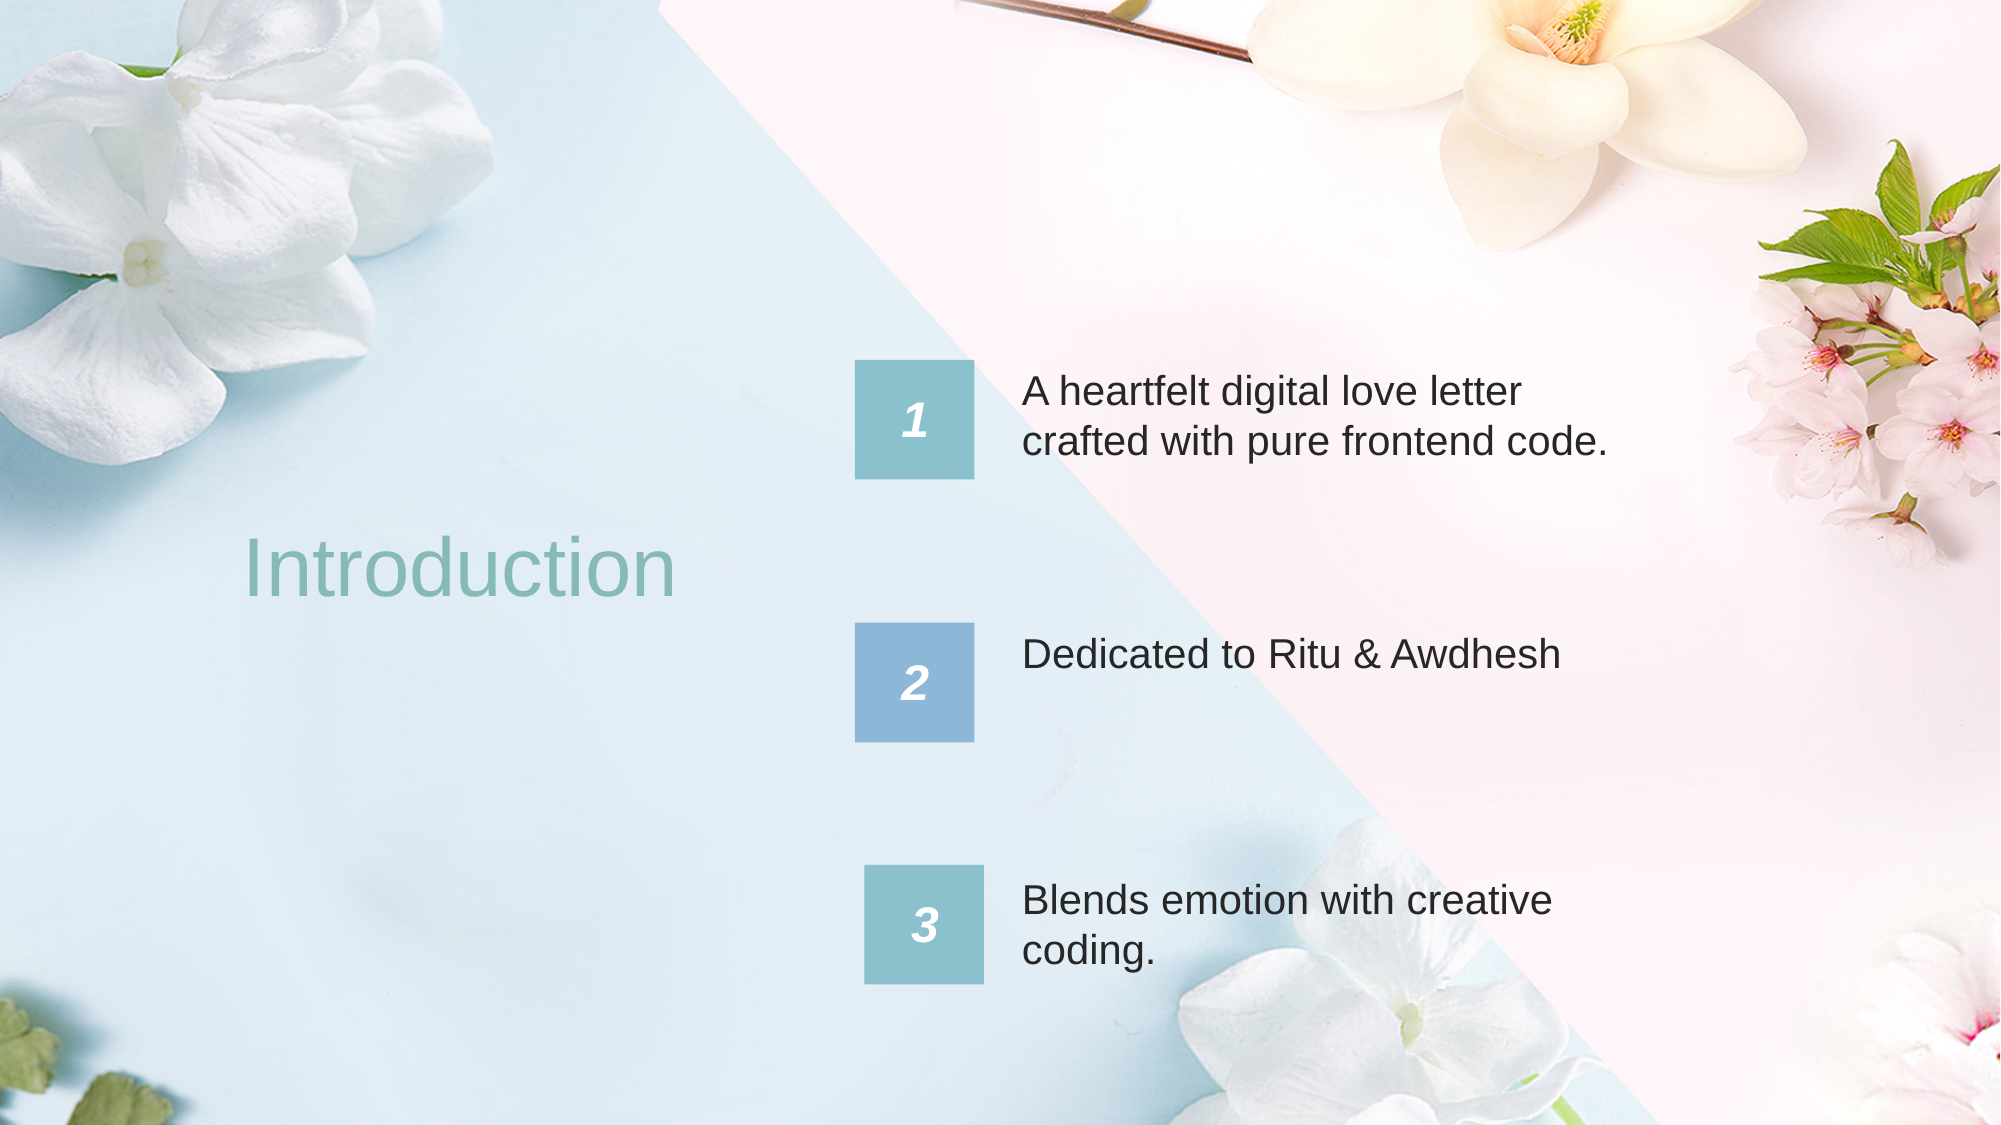

A heartfelt digital love letter crafted with pure frontend code.

1
Introduction
Dedicated to Ritu & Awdhesh

2

Blends emotion with creative coding.

3